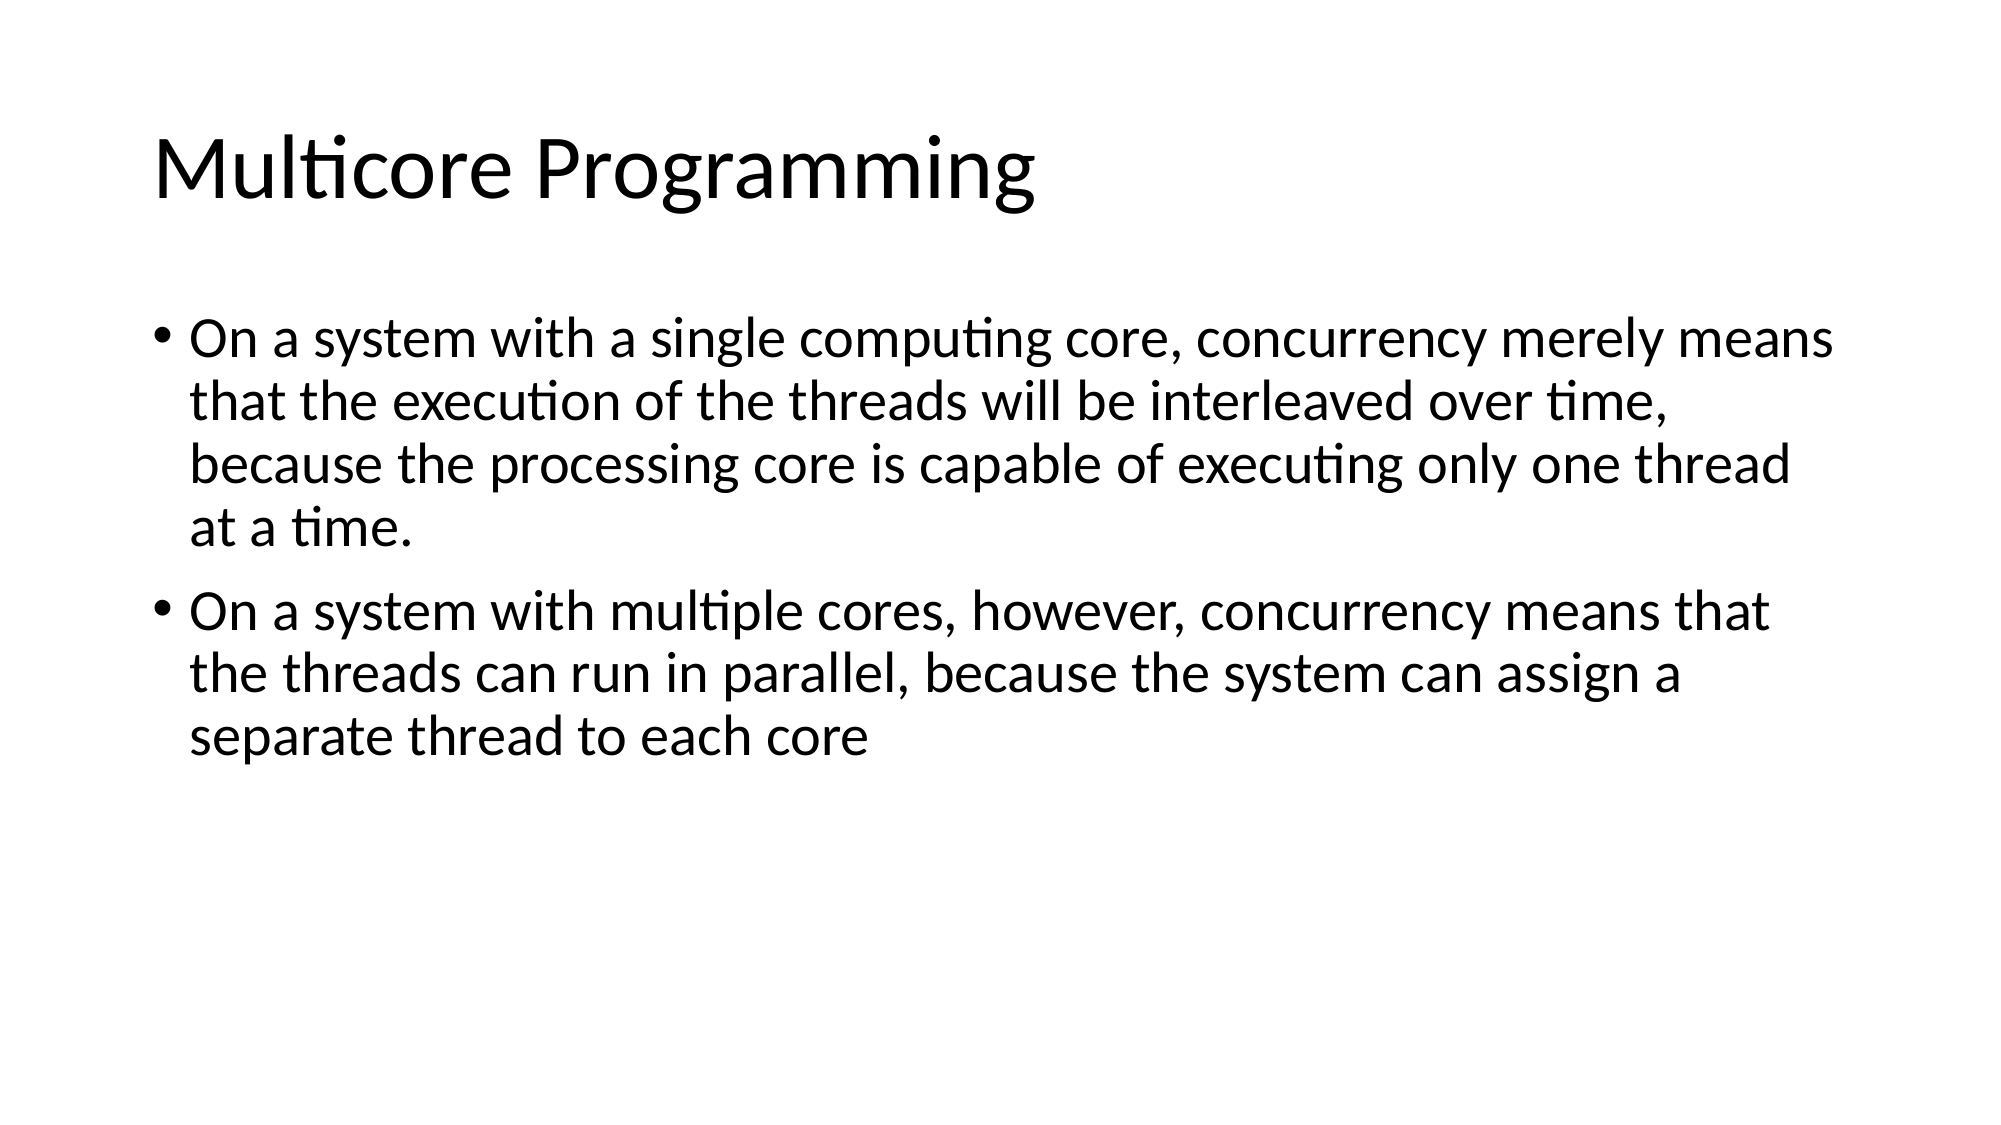

# Multicore Programming
On a system with a single computing core, concurrency merely means that the execution of the threads will be interleaved over time, because the processing core is capable of executing only one thread at a time.
On a system with multiple cores, however, concurrency means that the threads can run in parallel, because the system can assign a separate thread to each core